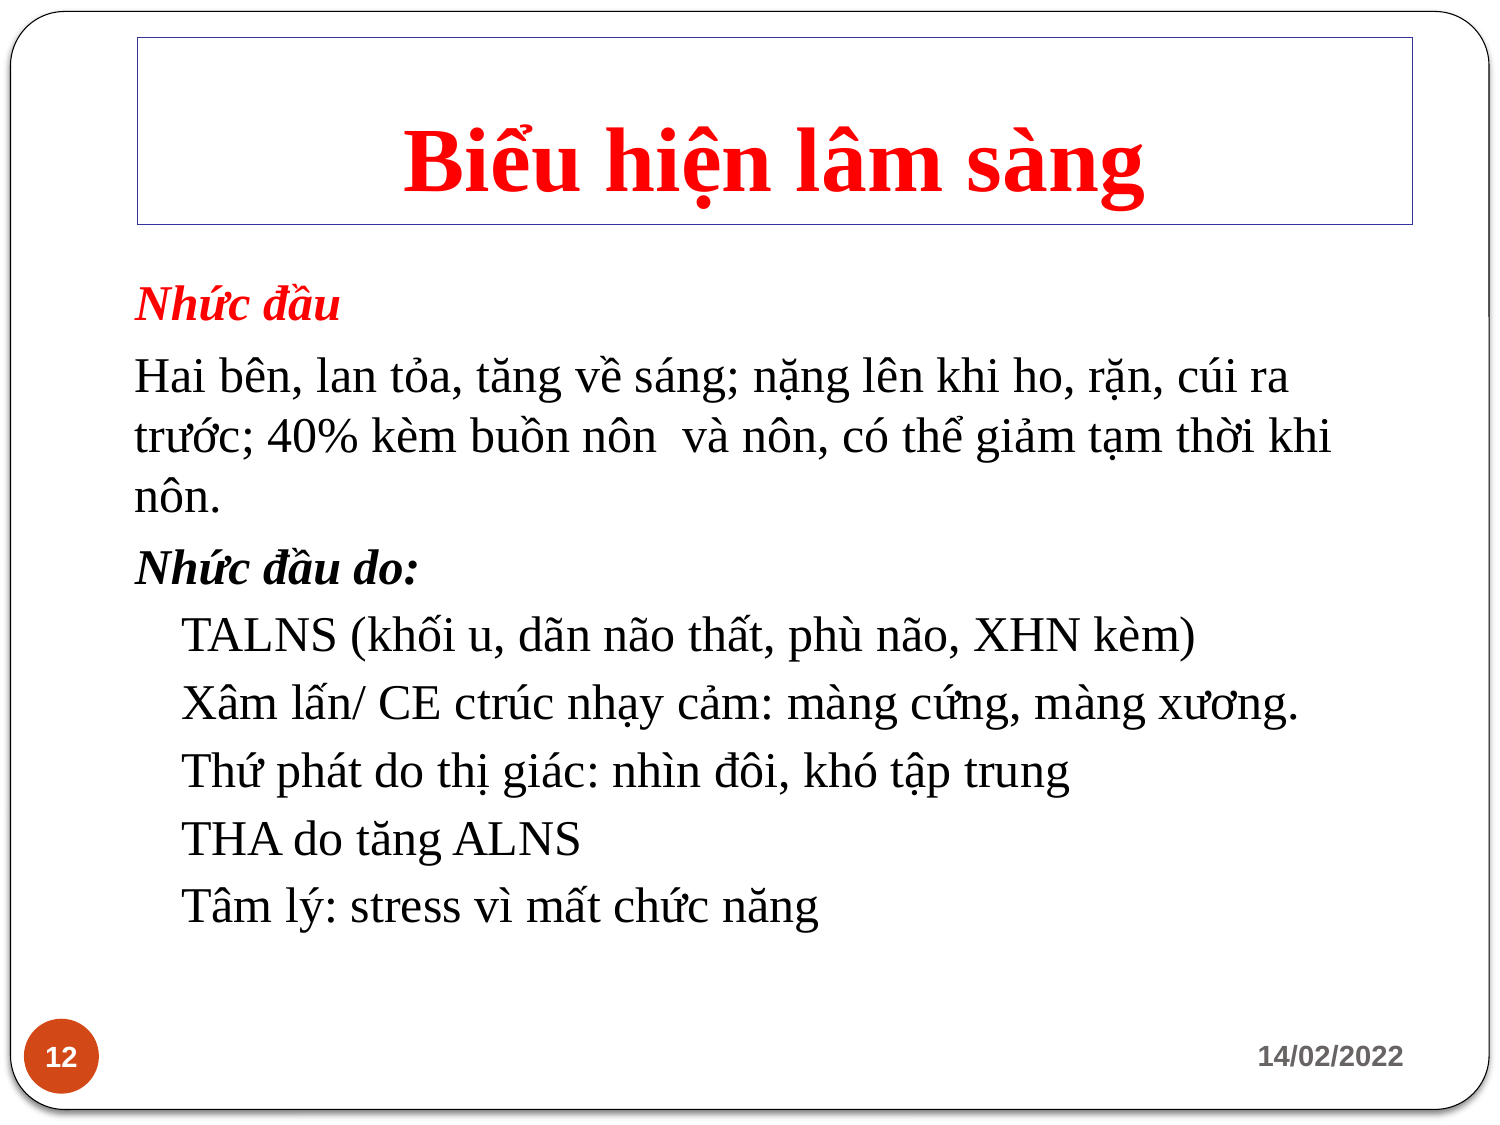

# Biểu hiện lâm sàng
Nhức đầu
Hai bên, lan tỏa, tăng về sáng; nặng lên khi ho, rặn, cúi ra trước; 40% kèm buồn nôn  và nôn, có thể giảm tạm thời khi nôn.
Nhức đầu do:
TALNS (khối u, dãn não thất, phù não, XHN kèm)
Xâm lấn/ CE ctrúc nhạy cảm: màng cứng, màng xương.
Thứ phát do thị giác: nhìn đôi, khó tập trung
THA do tăng ALNS
Tâm lý: stress vì mất chức năng
14/02/2022
12